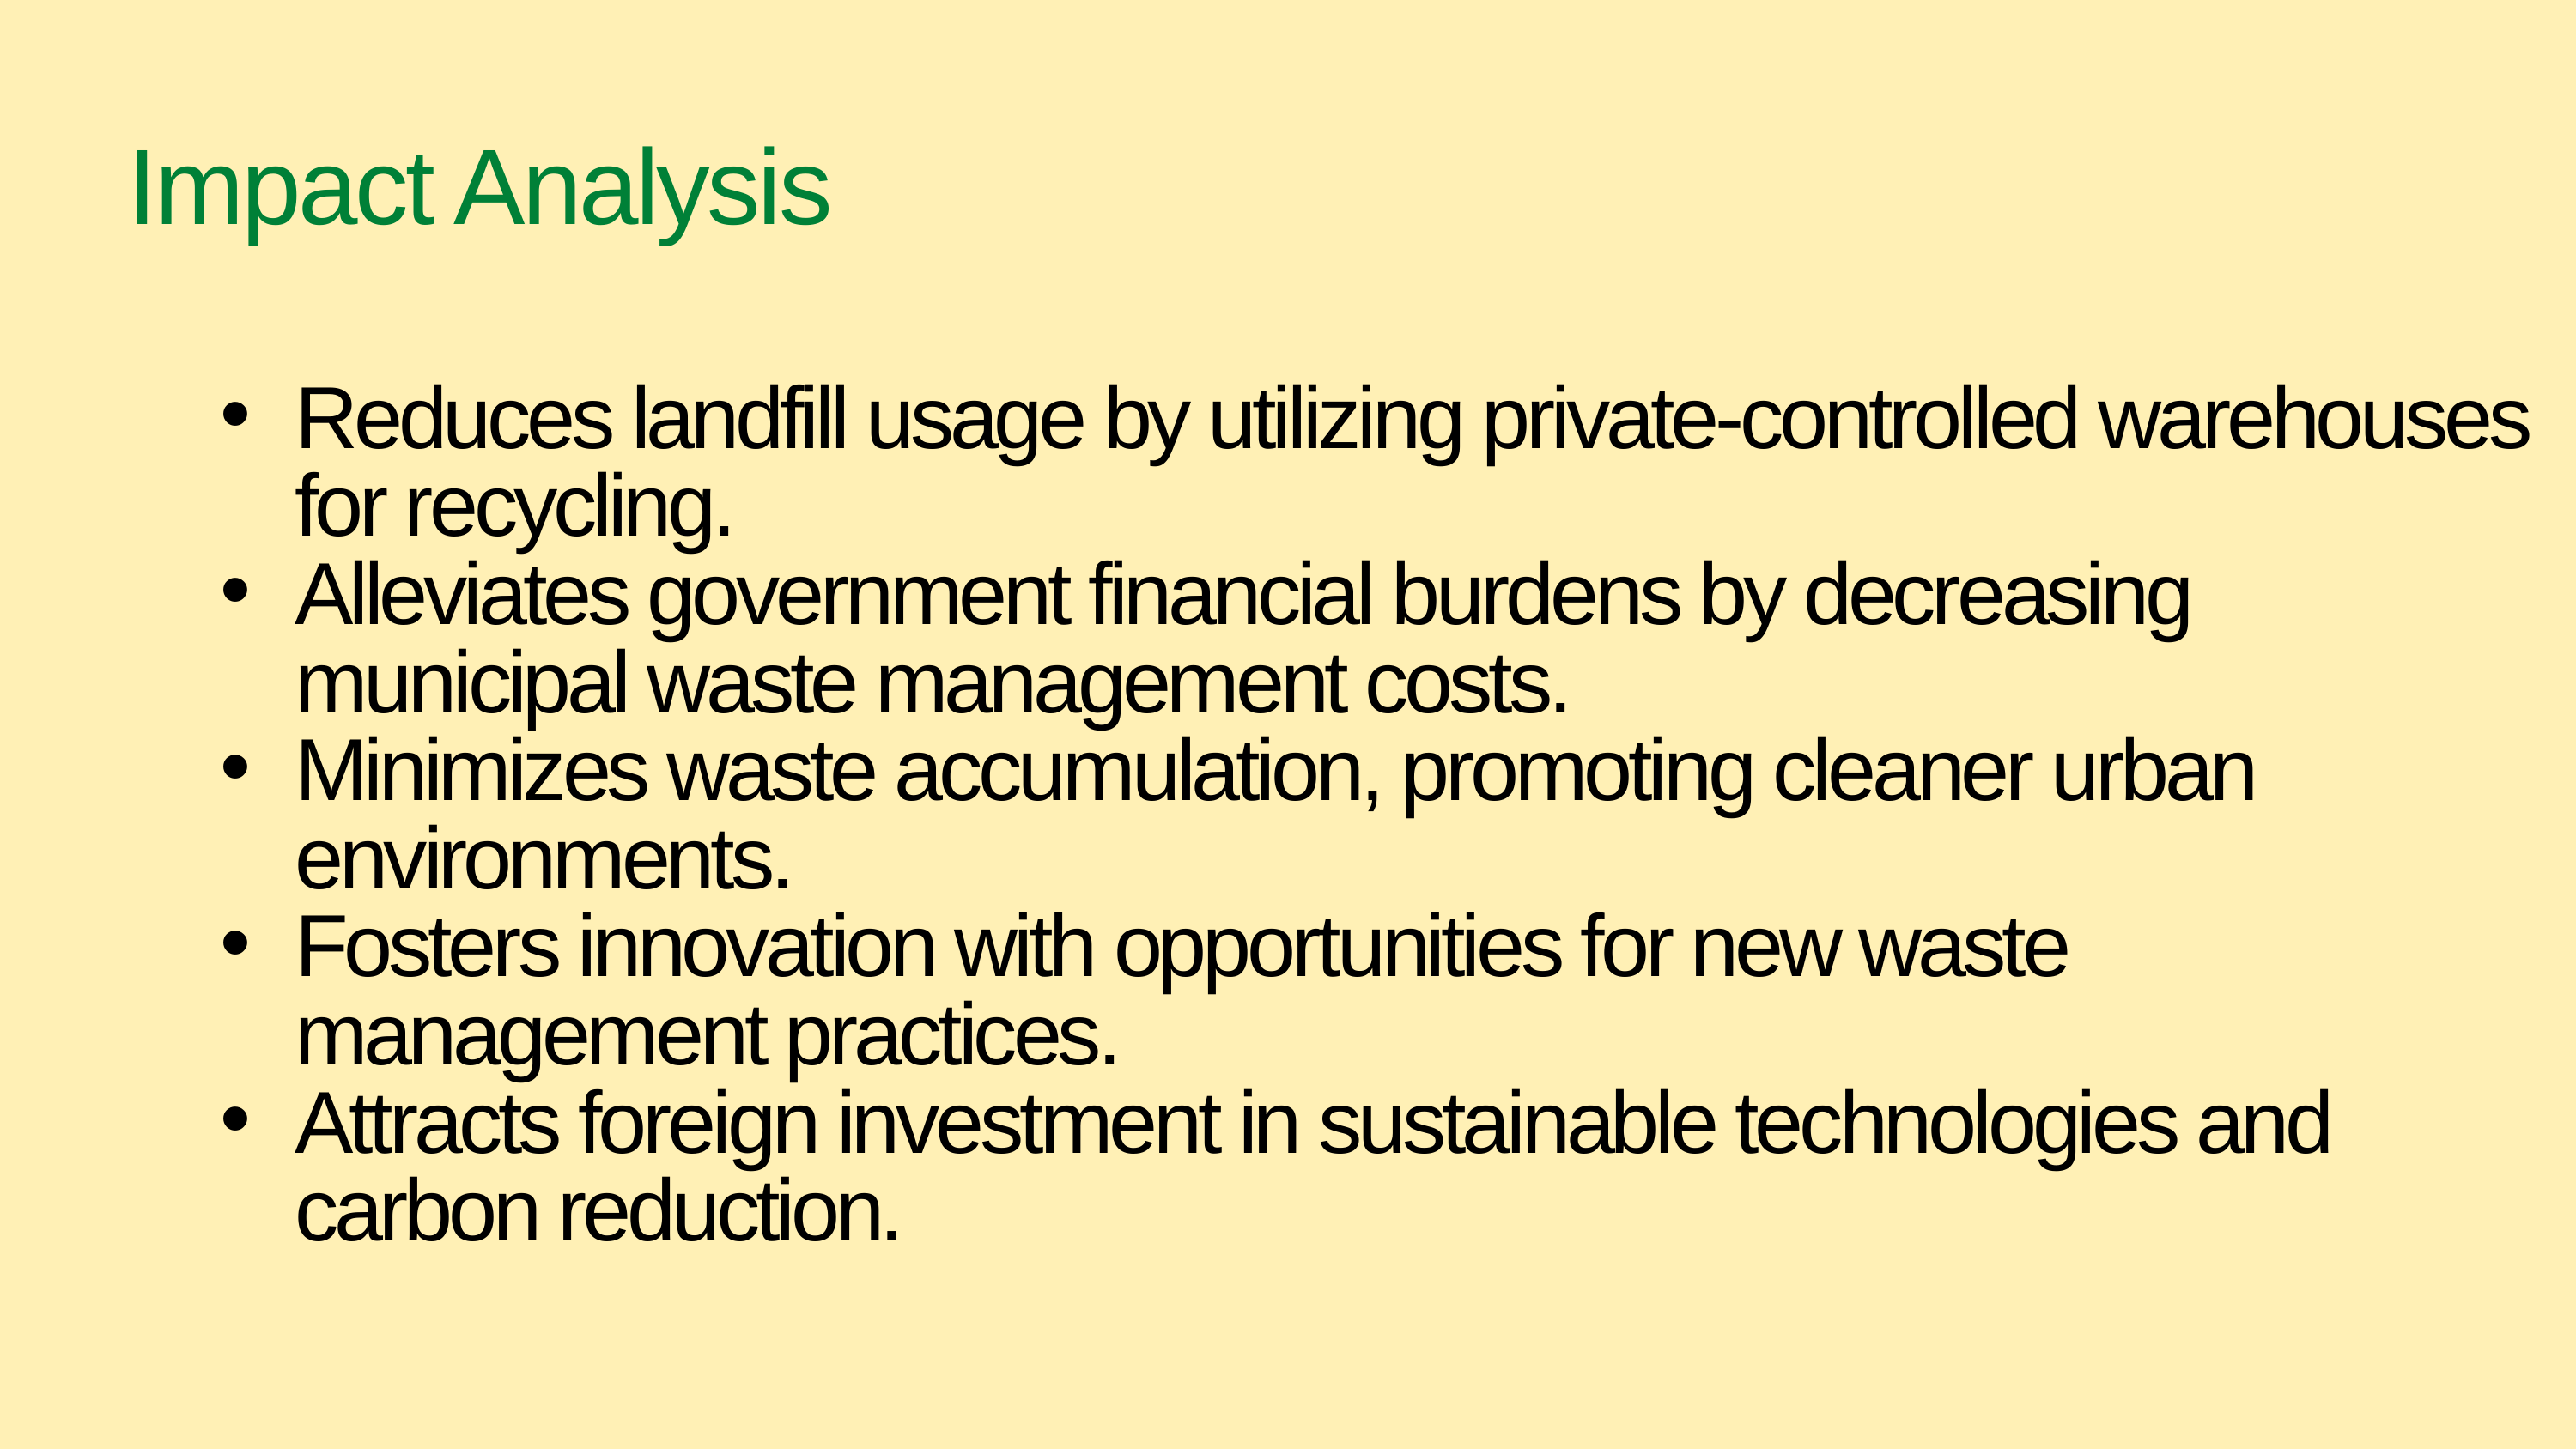

Impact Analysis
Reduces landfill usage by utilizing private-controlled warehouses for recycling.
Alleviates government financial burdens by decreasing municipal waste management costs.
Minimizes waste accumulation, promoting cleaner urban environments.
Fosters innovation with opportunities for new waste management practices.
Attracts foreign investment in sustainable technologies and carbon reduction.